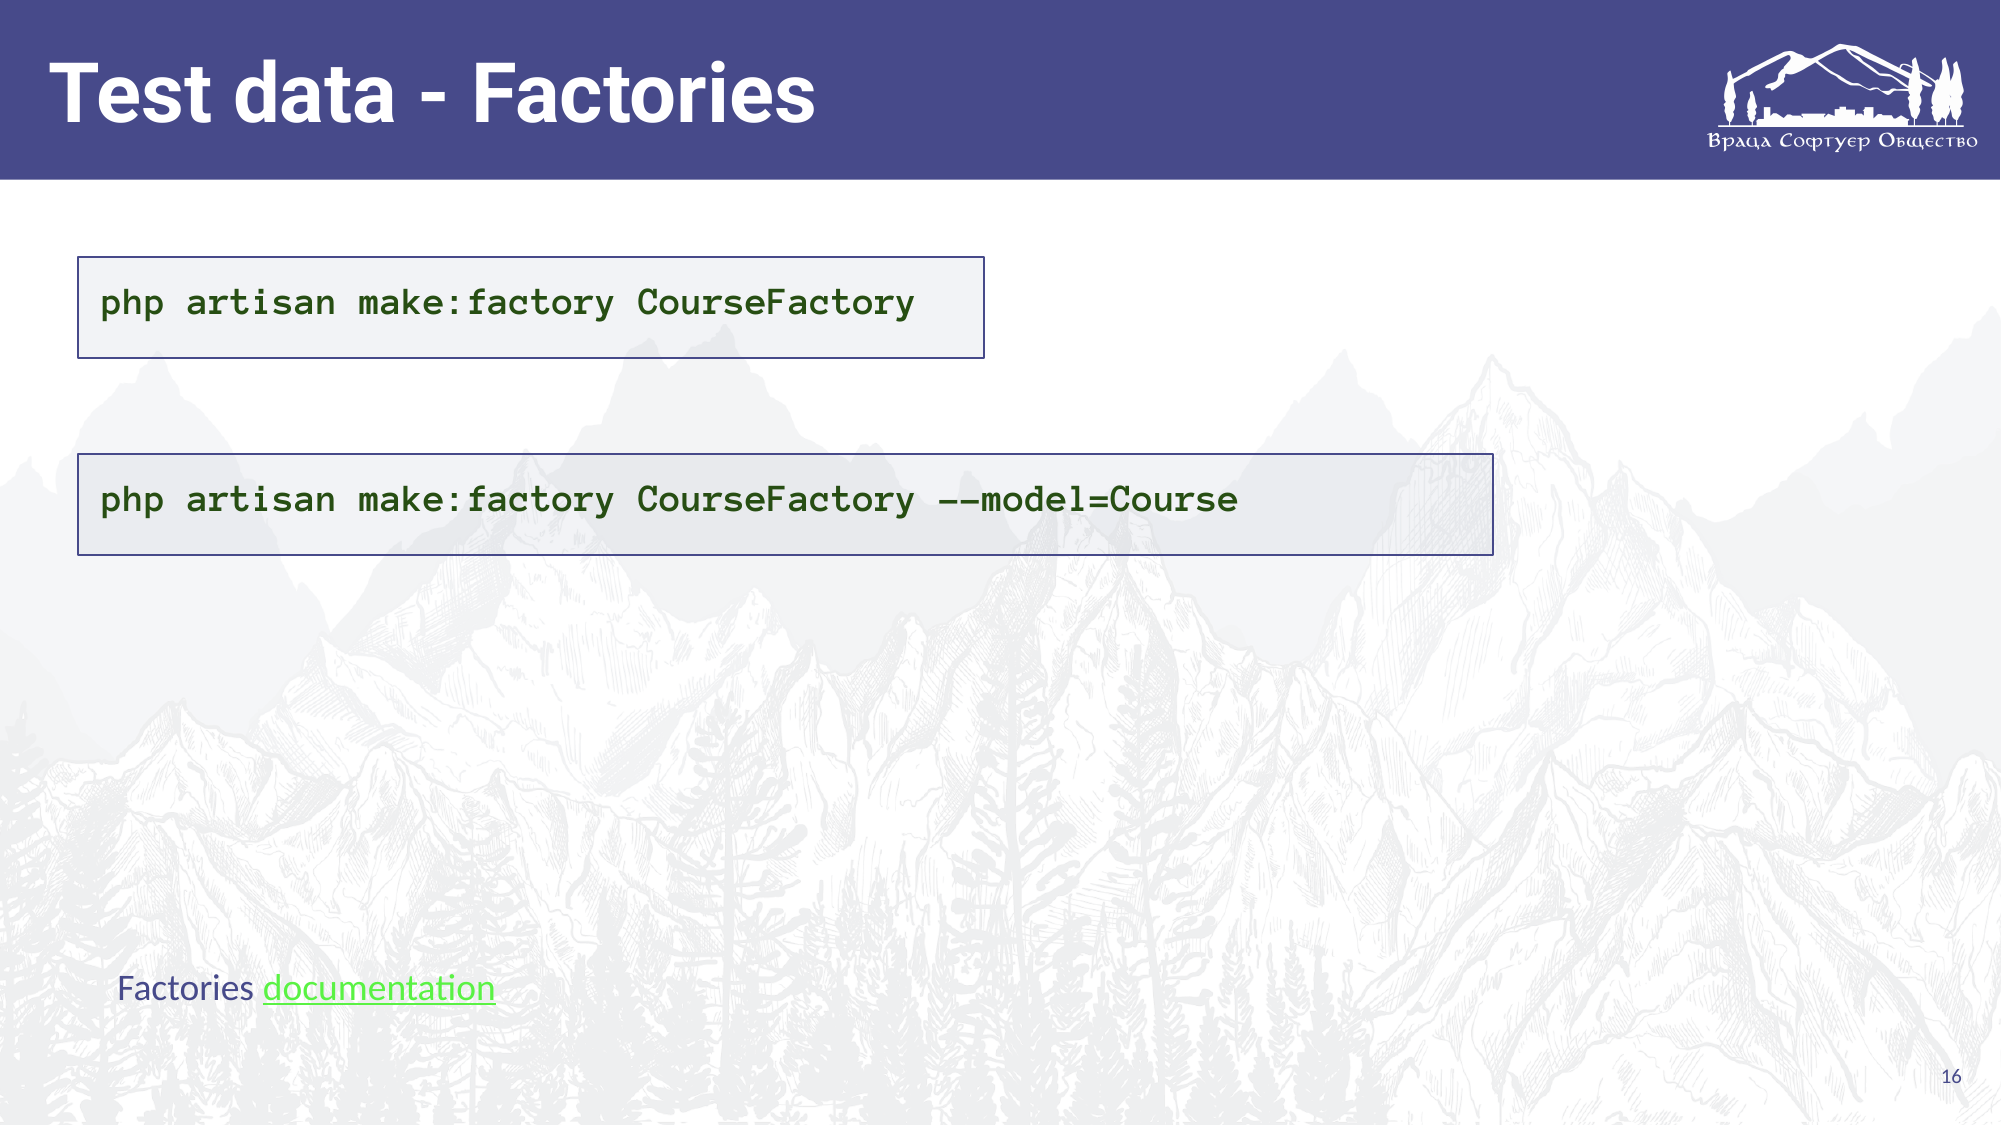

# Test data - Factories

php artisan make:factory CourseFactory

php artisan make:factory CourseFactory --model=Course

Factories documentation
16